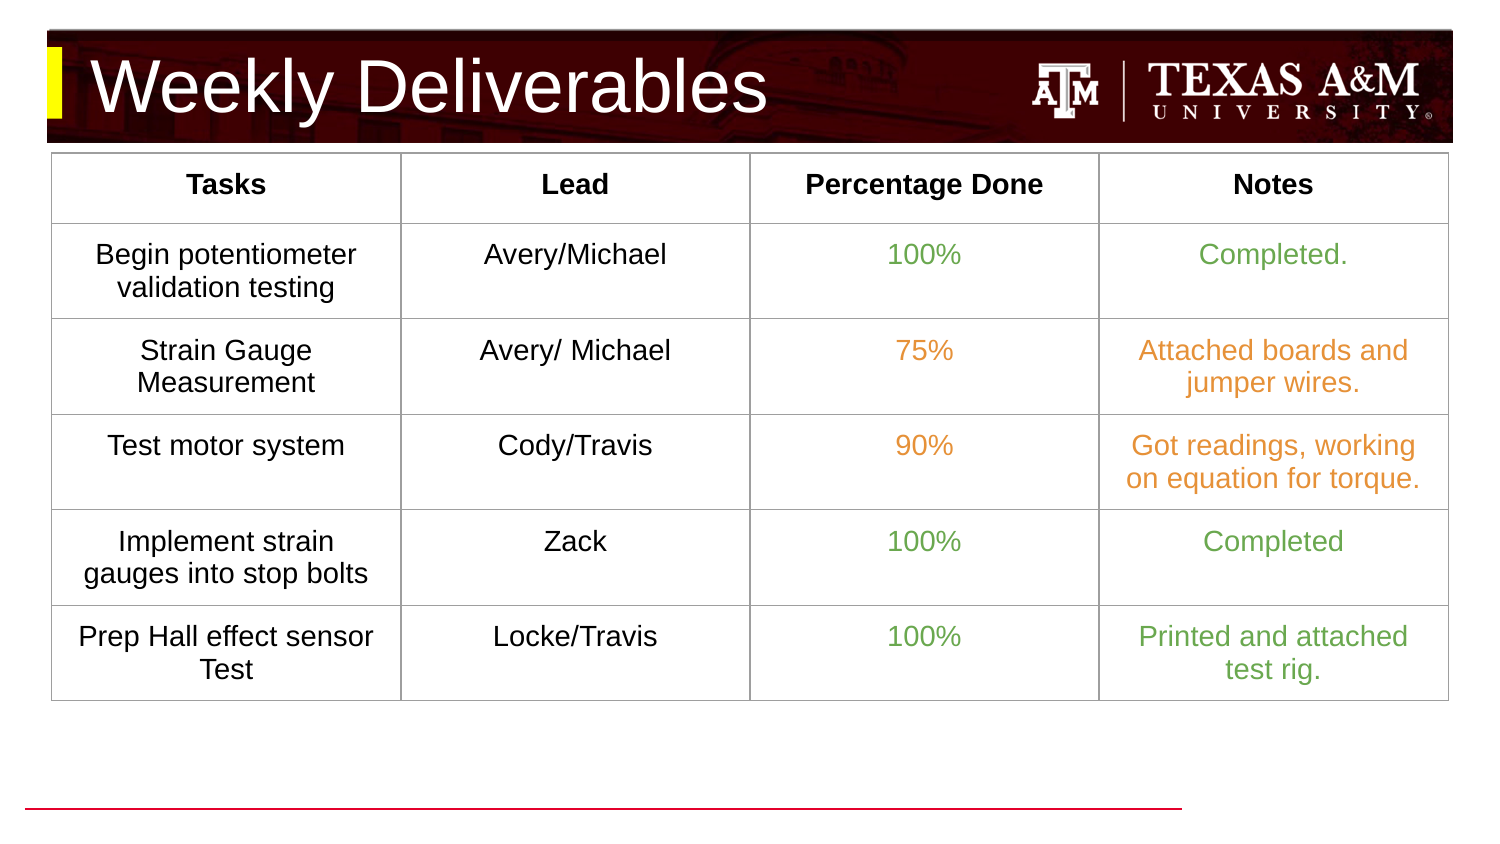

# Weekly Deliverables
| Tasks | Lead | Percentage Done | Notes |
| --- | --- | --- | --- |
| Begin potentiometer validation testing | Avery/Michael | 100% | Completed. |
| Strain Gauge Measurement | Avery/ Michael | 75% | Attached boards and jumper wires. |
| Test motor system | Cody/Travis | 90% | Got readings, working on equation for torque. |
| Implement strain gauges into stop bolts | Zack | 100% | Completed |
| Prep Hall effect sensor Test | Locke/Travis | 100% | Printed and attached test rig. |